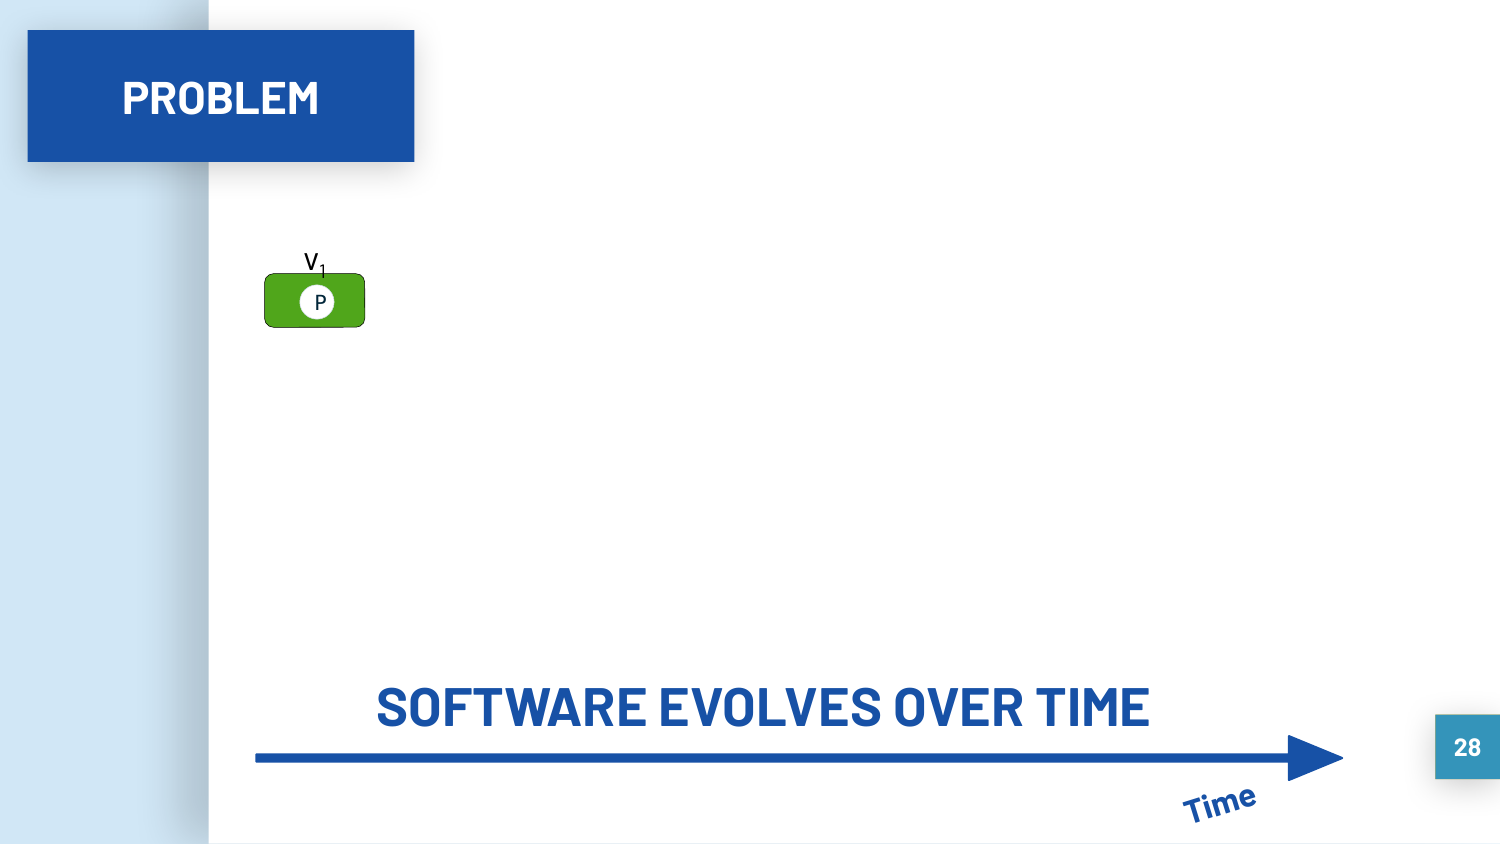

PROBLEM
v1

P
SOFTWARE EVOLVES OVER TIME
28

Time